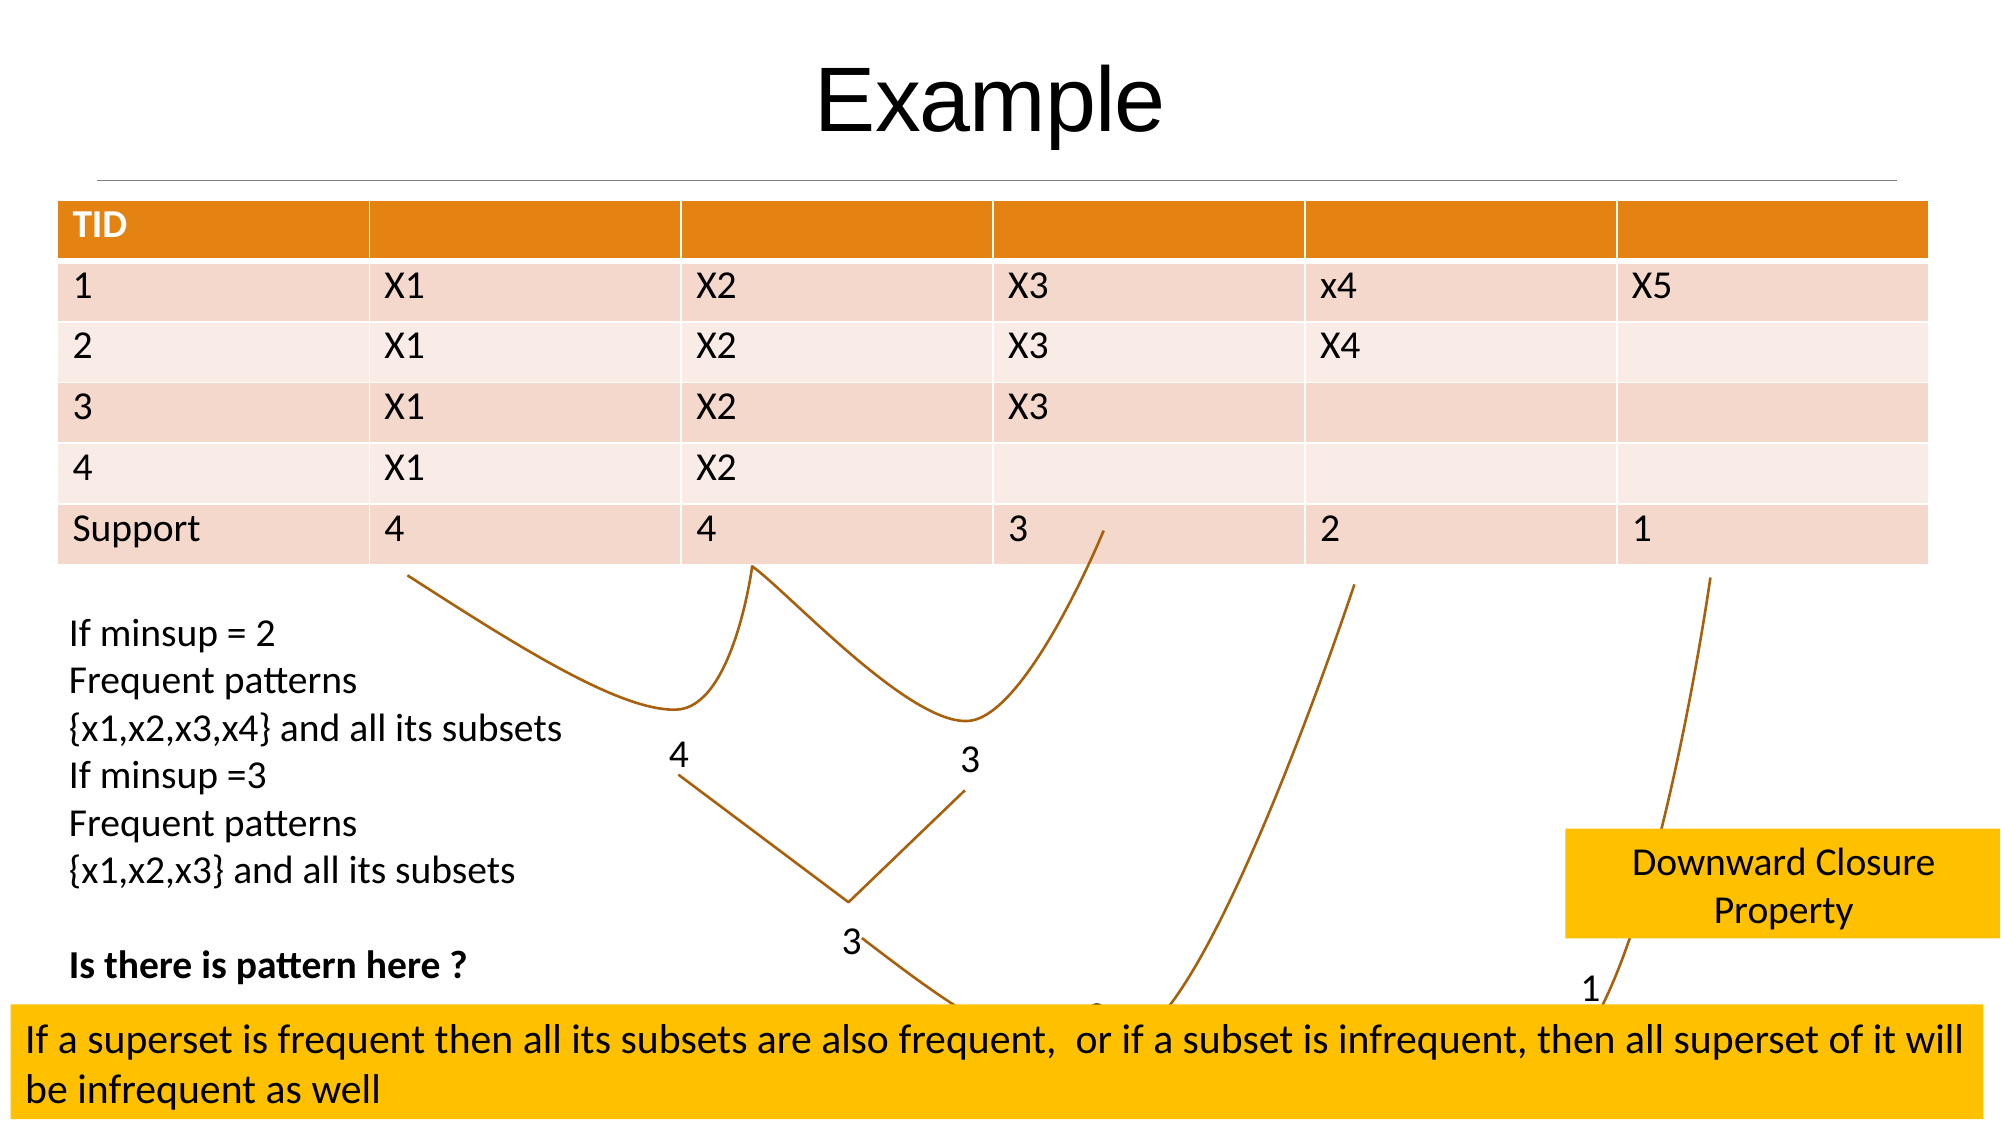

# Example
| TID |  |  |  |  |  |
| --- | --- | --- | --- | --- | --- |
| 1 | X1 | X2 | X3 | x4 | X5 |
| 2 | X1 | X2 | X3 | X4 |  |
| 3 | X1 | X2 | X3 |  |  |
| 4 | X1 | X2 |  |  |  |
| Support | 4 | 4 | 3 | 2 | 1 |

If minsup = 2
Frequent patterns
{x1,x2,x3,x4} and all its subsets
If minsup =3
Frequent patterns
{x1,x2,x3} and all its subsets

Is there is pattern here ?
4
3

Downward Closure Property
3
1
2
If a superset is frequent then all its subsets are also frequent,  or if a subset is infrequent, then all superset of it will be infrequent as well